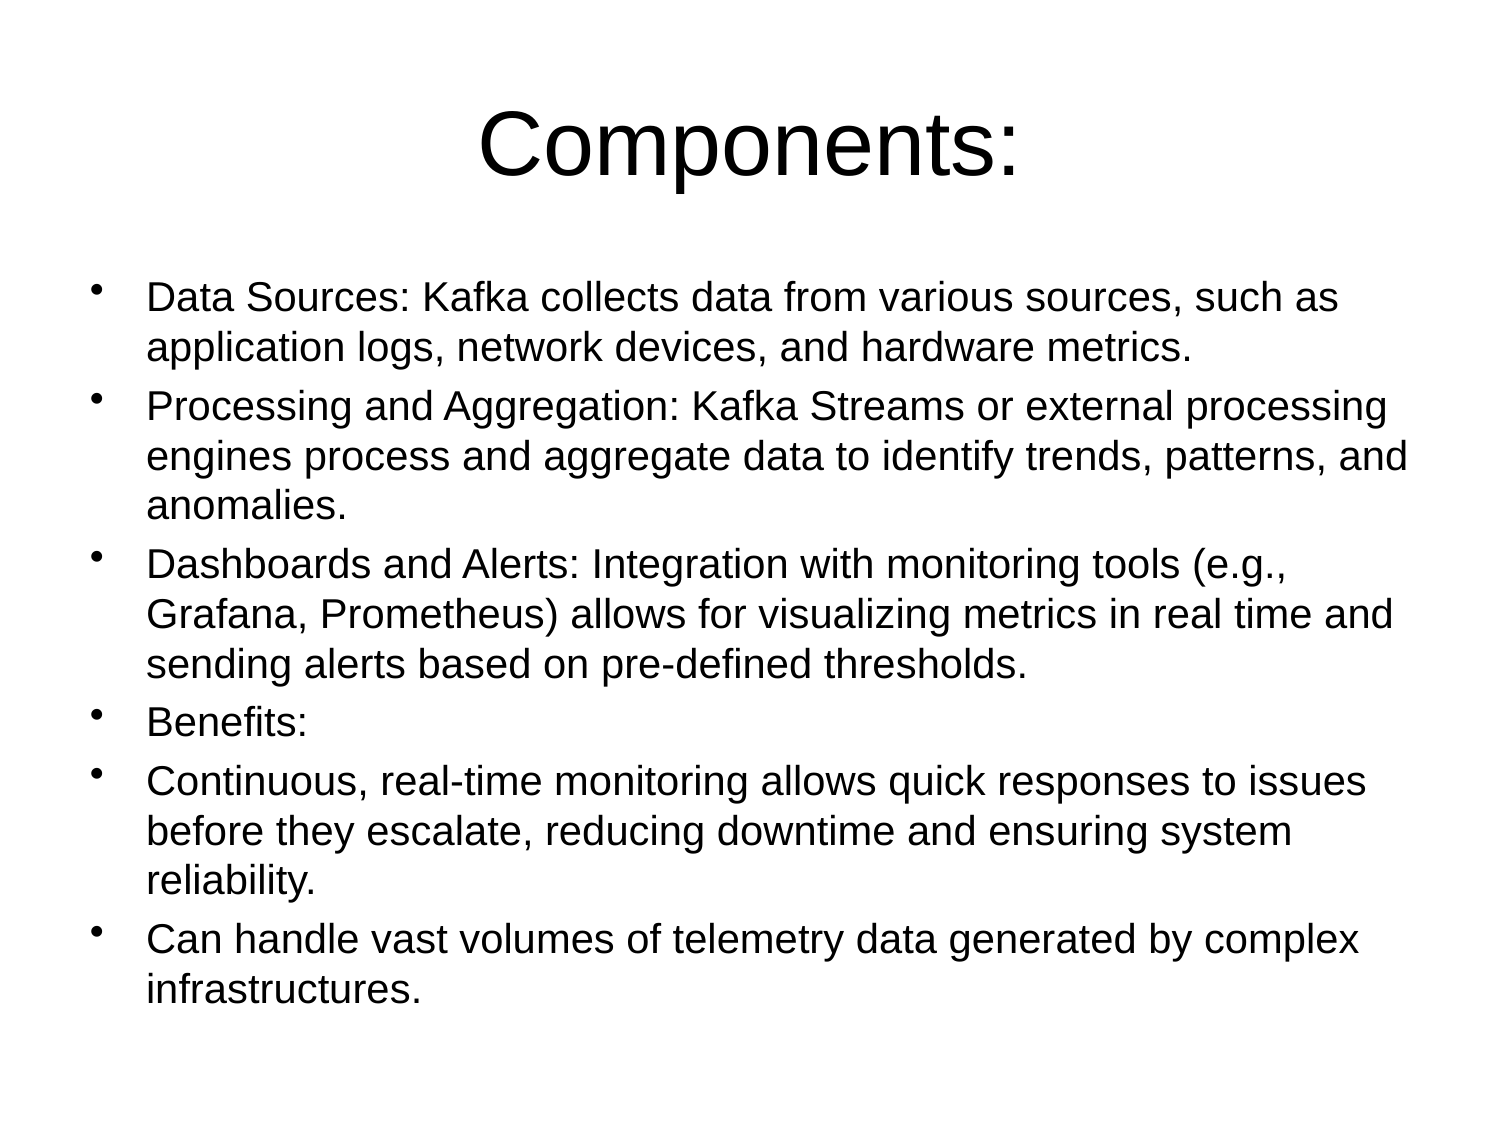

# Components:
Data Sources: Kafka collects data from various sources, such as application logs, network devices, and hardware metrics.
Processing and Aggregation: Kafka Streams or external processing engines process and aggregate data to identify trends, patterns, and anomalies.
Dashboards and Alerts: Integration with monitoring tools (e.g., Grafana, Prometheus) allows for visualizing metrics in real time and sending alerts based on pre-defined thresholds.
Benefits:
Continuous, real-time monitoring allows quick responses to issues before they escalate, reducing downtime and ensuring system reliability.
Can handle vast volumes of telemetry data generated by complex infrastructures.